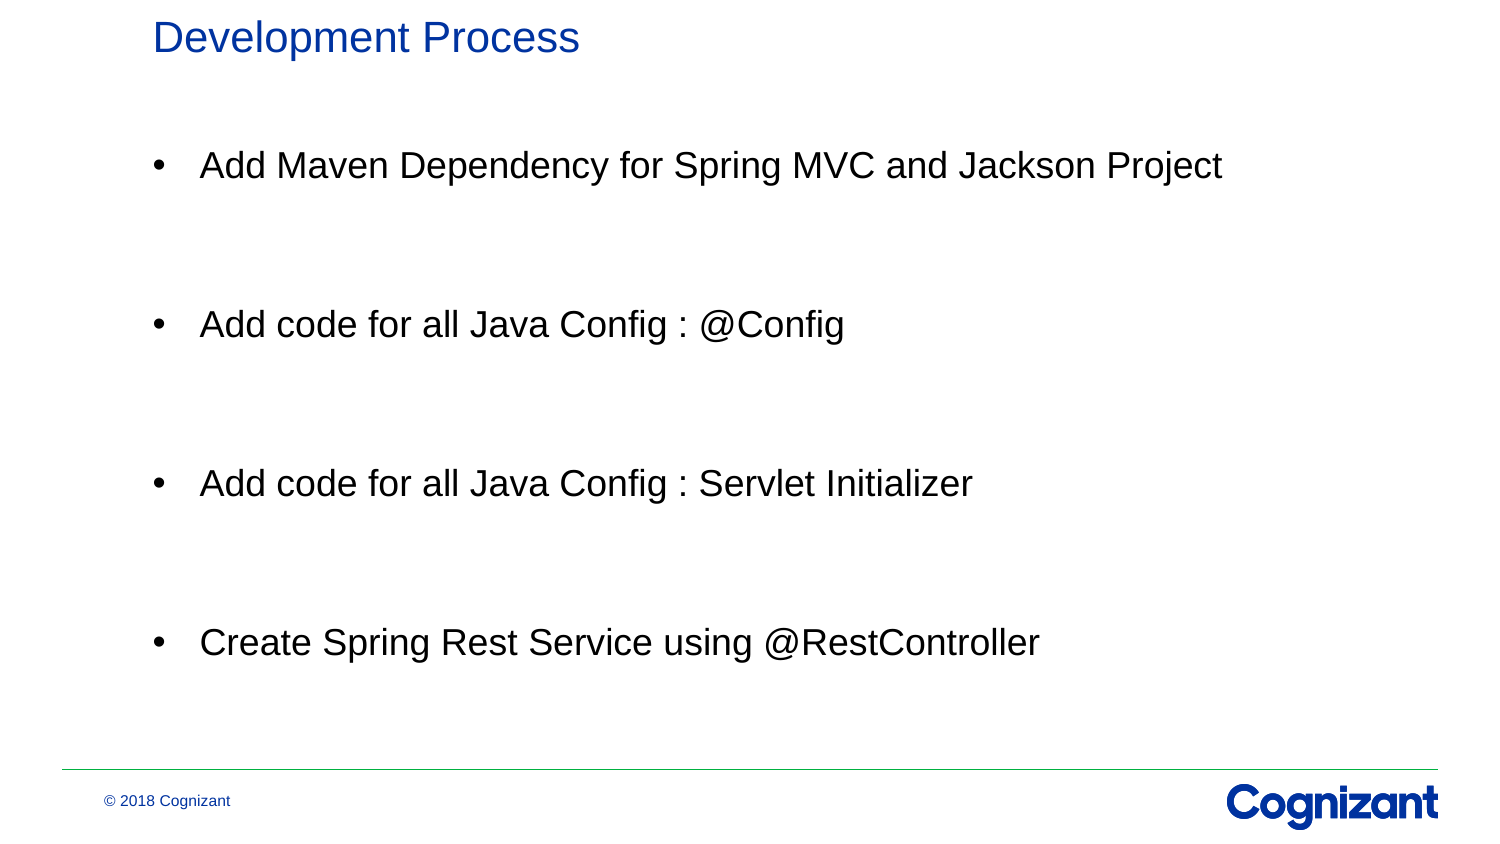

# Development Process
Add Maven Dependency for Spring MVC and Jackson Project

Add code for all Java Config : @Config

Add code for all Java Config : Servlet Initializer

Create Spring Rest Service using @RestController